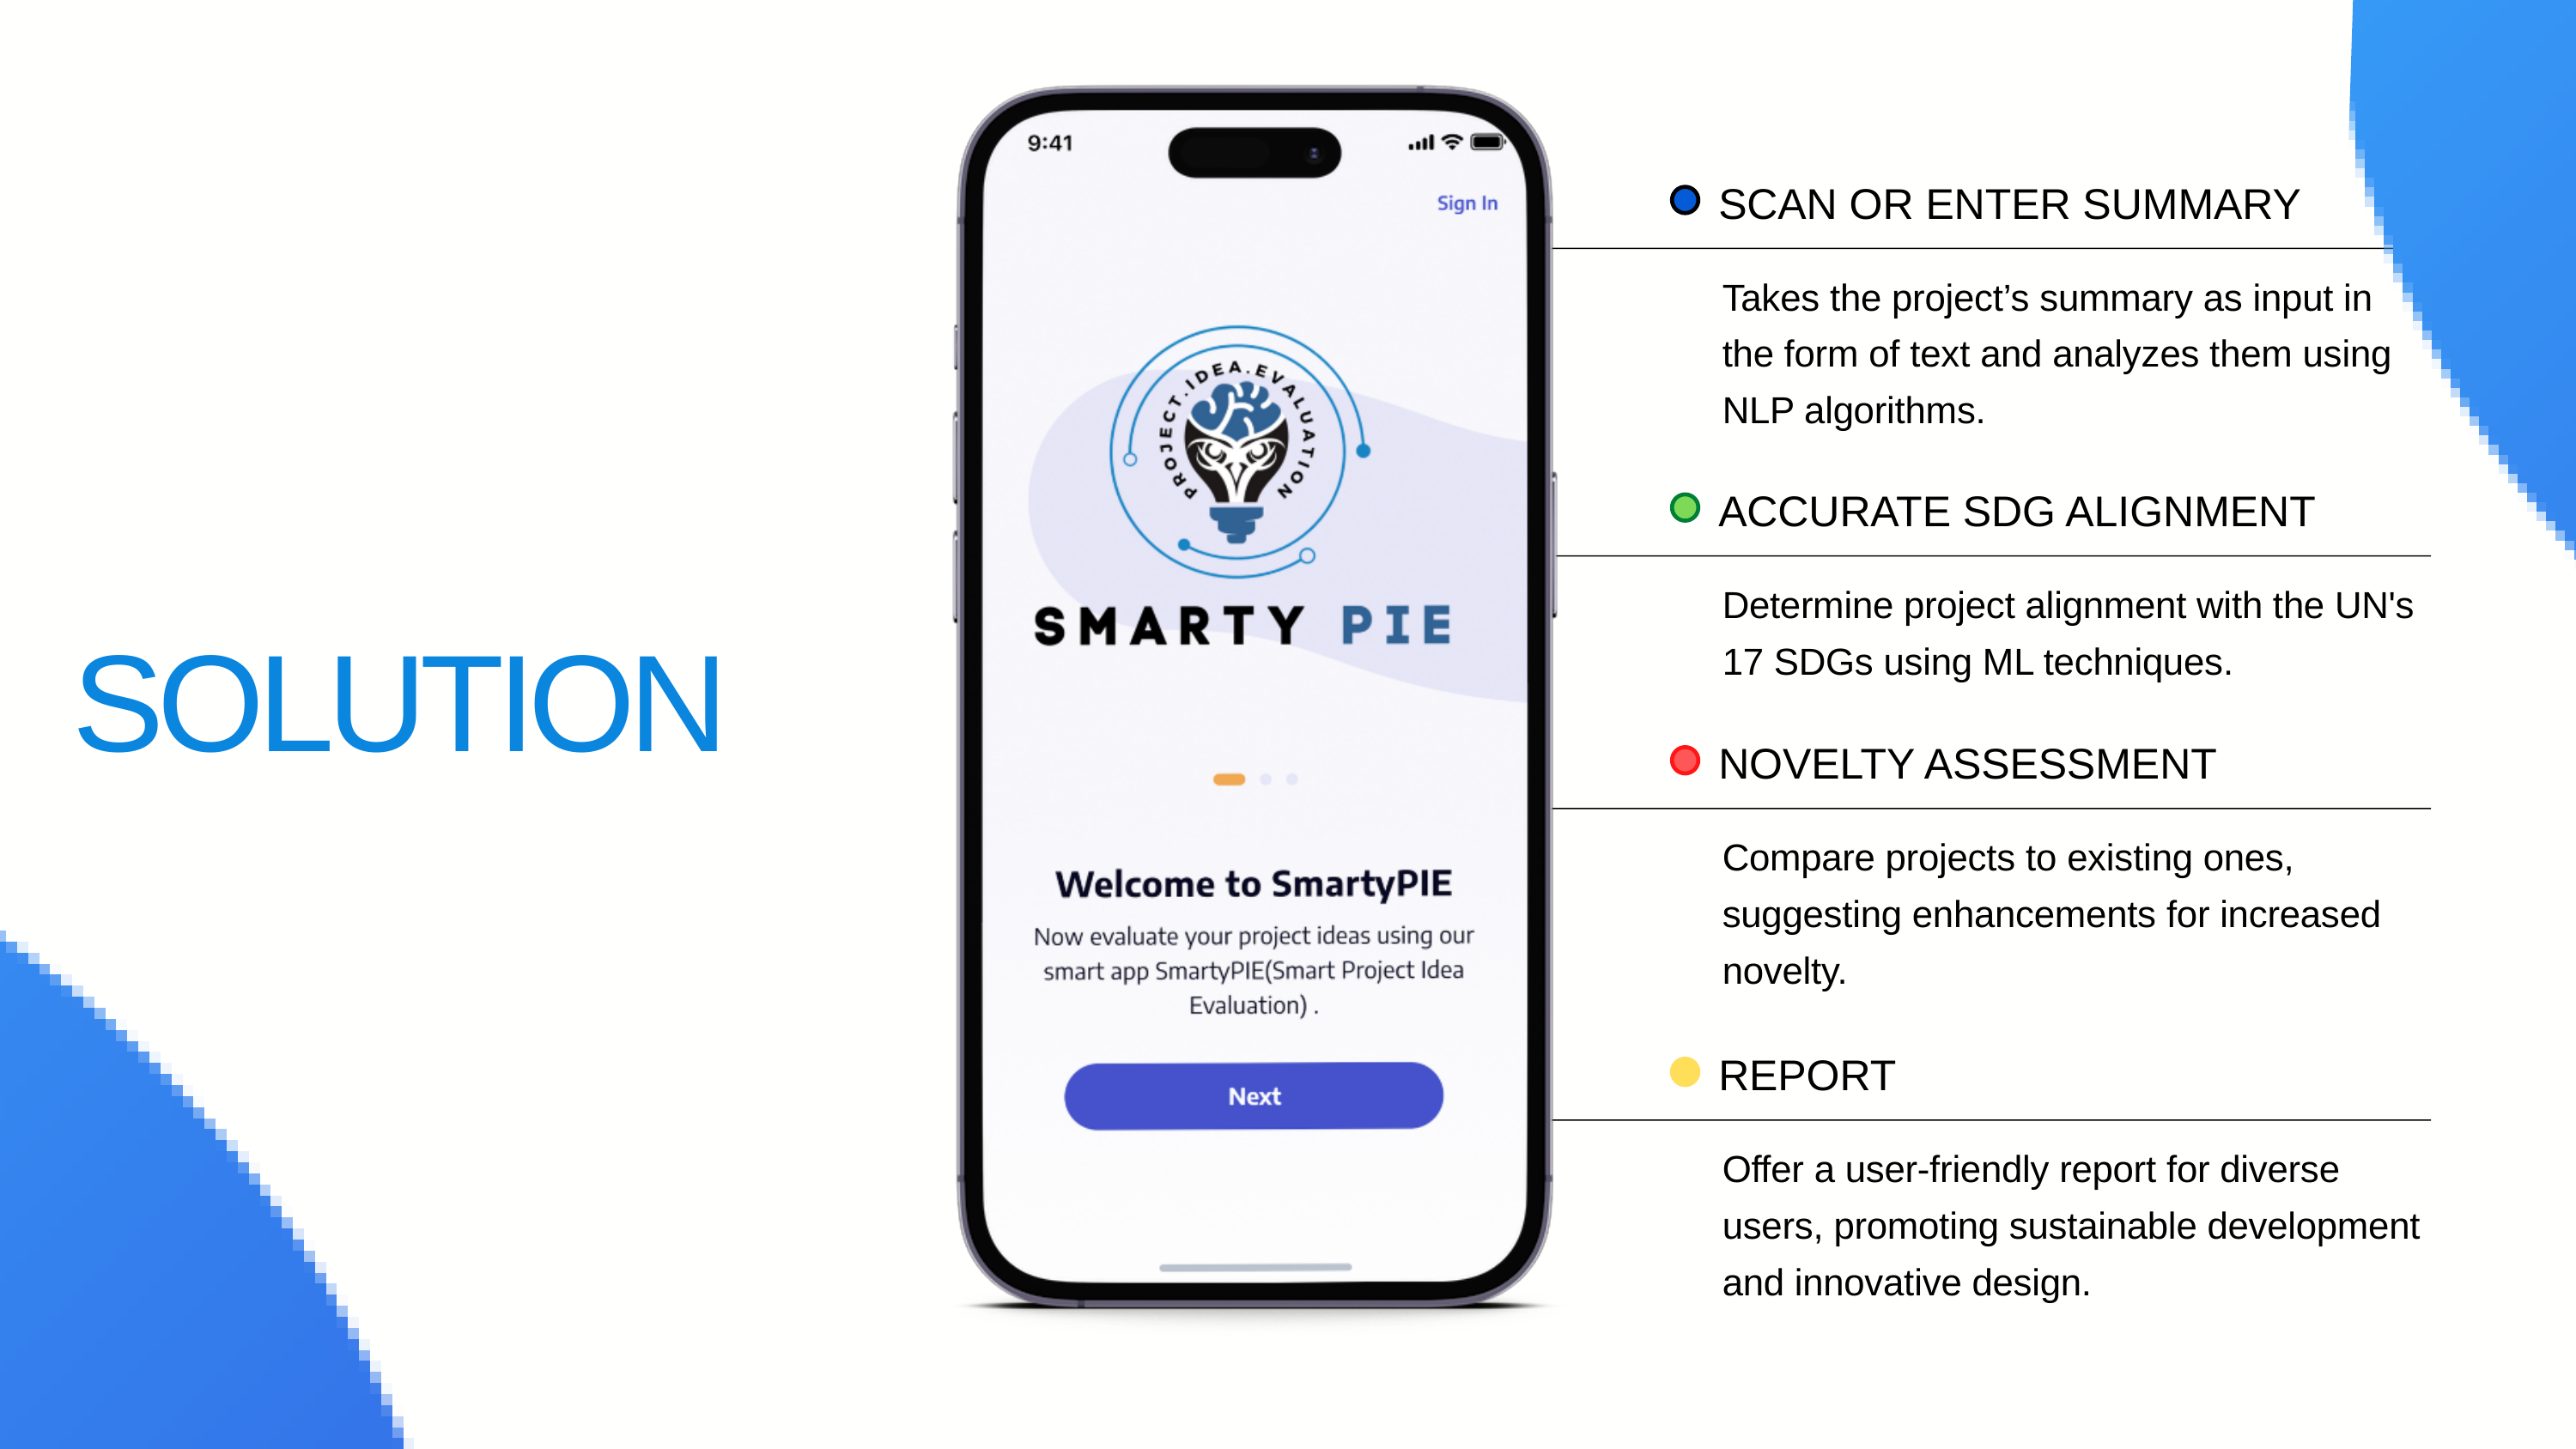

SCAN OR ENTER SUMMARY

Takes the project’s summary as input in the form of text and analyzes them using NLP algorithms.

ACCURATE SDG ALIGNMENT

Determine project alignment with the UN's 17 SDGs using ML techniques.
SOLUTION
NOVELTY ASSESSMENT

Compare projects to existing ones, suggesting enhancements for increased novelty.
REPORT

Offer a user-friendly report for diverse users, promoting sustainable development and innovative design.